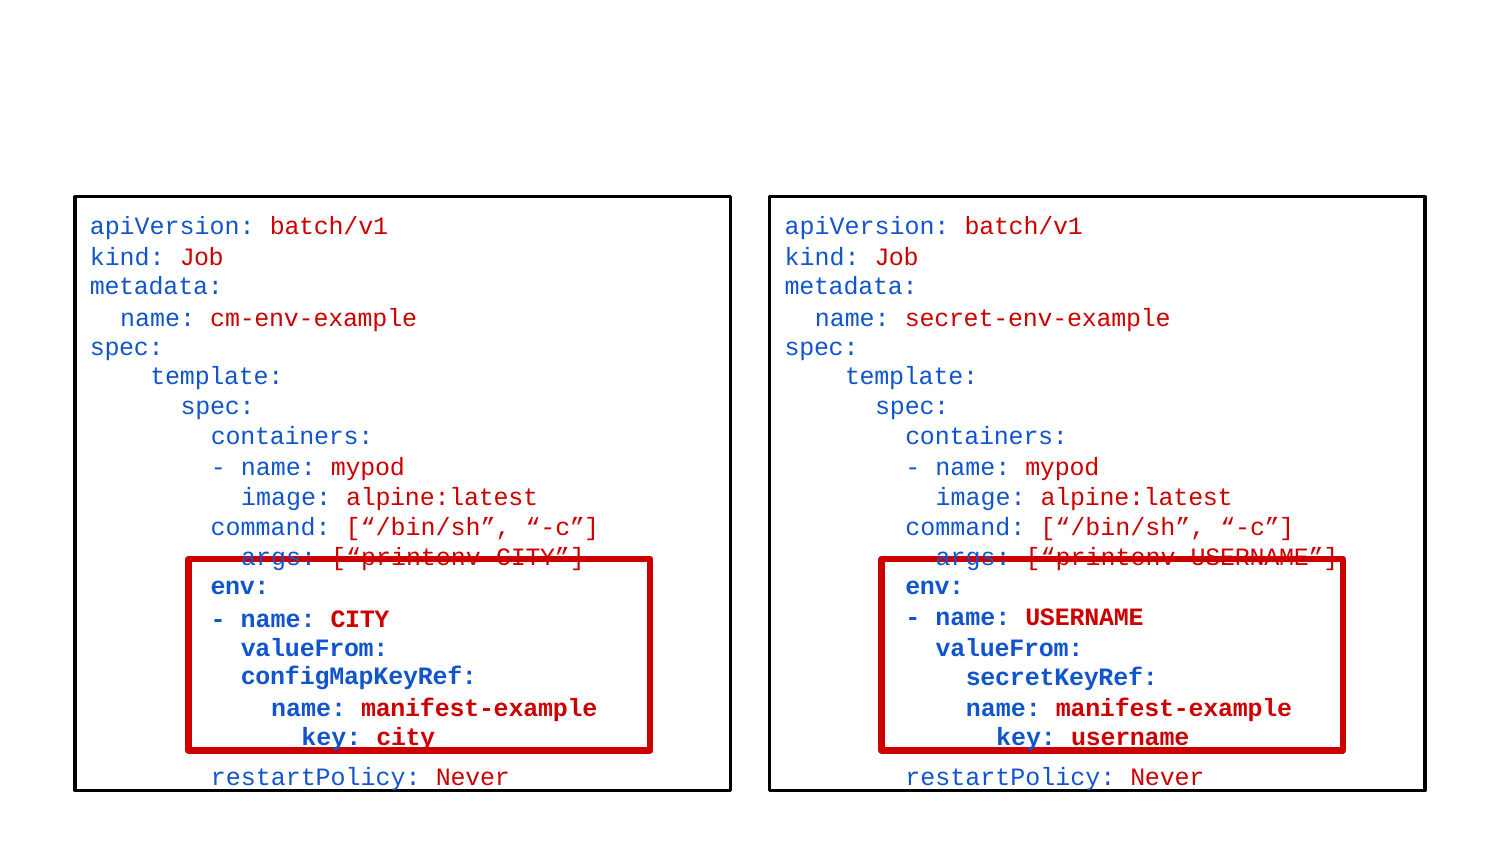

# Injecting as Environment Variable
apiVersion: batch/v1 kind: Job
metadata:
name: cm-env-example spec:
template:
spec:
containers:
- name: mypod
image: alpine:latest command: [“/bin/sh”, “-c”]
args: [“printenv CITY”]

restartPolicy: Never
apiVersion: batch/v1 kind: Job
metadata:
name: secret-env-example spec:
template:
spec:
containers:
- name: mypod
image: alpine:latest command: [“/bin/sh”, “-c”]
args: [“printenv USERNAME”]

restartPolicy: Never
env:
- name: CITY valueFrom:
configMapKeyRef:
name: manifest-example key: city
env:
- name: USERNAME
valueFrom: secretKeyRef:
name: manifest-example key: username